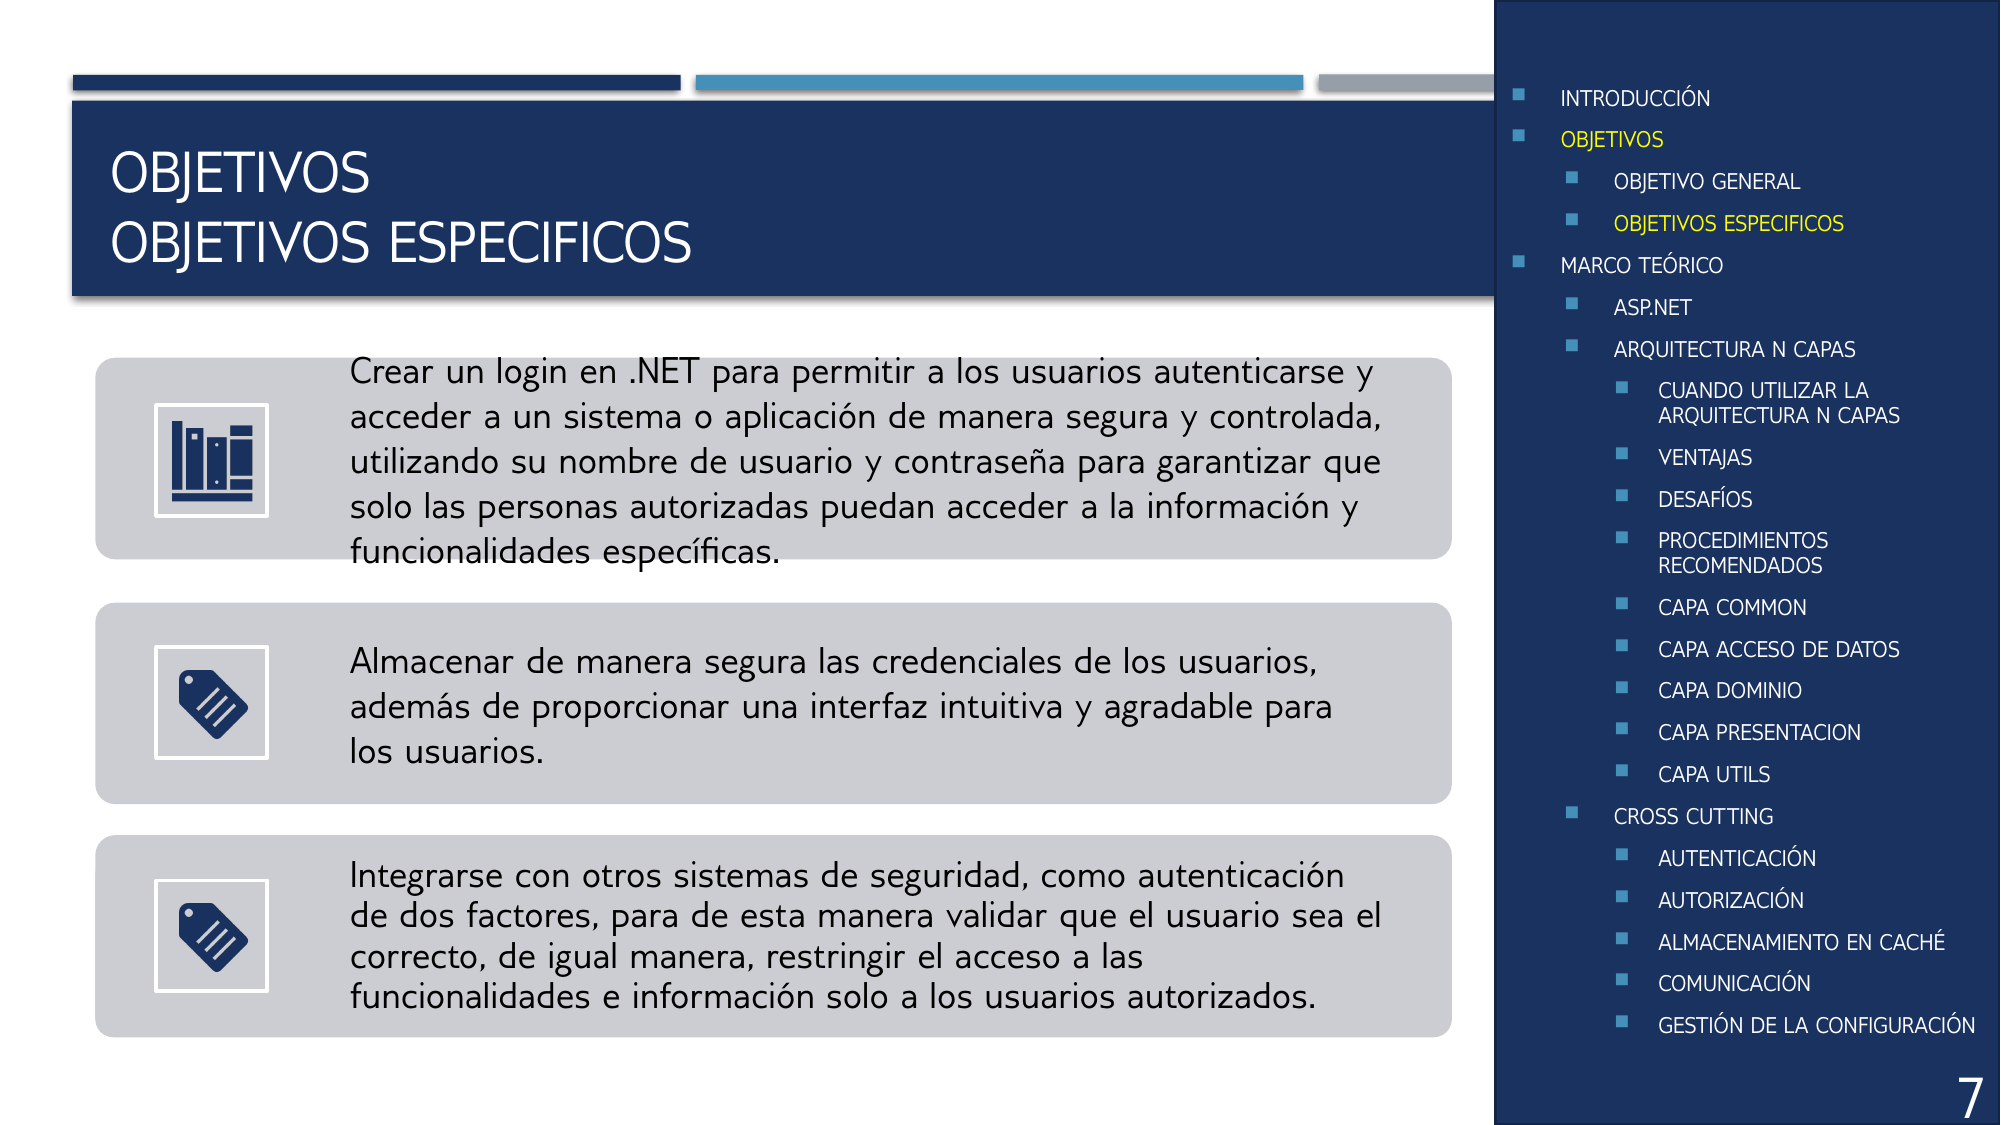

INTRODUCCIÓN
OBJETIVOS
OBJETIVO GENERAL
OBJETIVOS ESPECIFICOS
MARCO TEÓRICO
ASP.NET
ARQUITECTURA N CAPAS
CUANDO UTILIZAR LA ARQUITECTURA N CAPAS
VENTAJAS
DESAFÍOS
PROCEDIMIENTOS RECOMENDADOS
CAPA COMMON
CAPA ACCESO DE DATOS
CAPA DOMINIO
CAPA PRESENTACION
CAPA UTILS
CROSS CUTTING
AUTENTICACIÓN
AUTORIZACIÓN
ALMACENAMIENTO EN CACHÉ
COMUNICACIÓN
GESTIÓN DE LA CONFIGURACIÓN
# OBJETIVOS OBJETIVOS ESPECIFICOS
Crear un login en .NET para permitir a los usuarios autenticarse y acceder a un sistema o aplicación de manera segura y controlada, utilizando su nombre de usuario y contraseña para garantizar que solo las personas autorizadas puedan acceder a la información y funcionalidades específicas.
Almacenar de manera segura las credenciales de los usuarios, además de proporcionar una interfaz intuitiva y agradable para los usuarios.
Integrarse con otros sistemas de seguridad, como autenticación de dos factores, para de esta manera validar que el usuario sea el correcto, de igual manera, restringir el acceso a las funcionalidades e información solo a los usuarios autorizados.

7
5
5
3
7